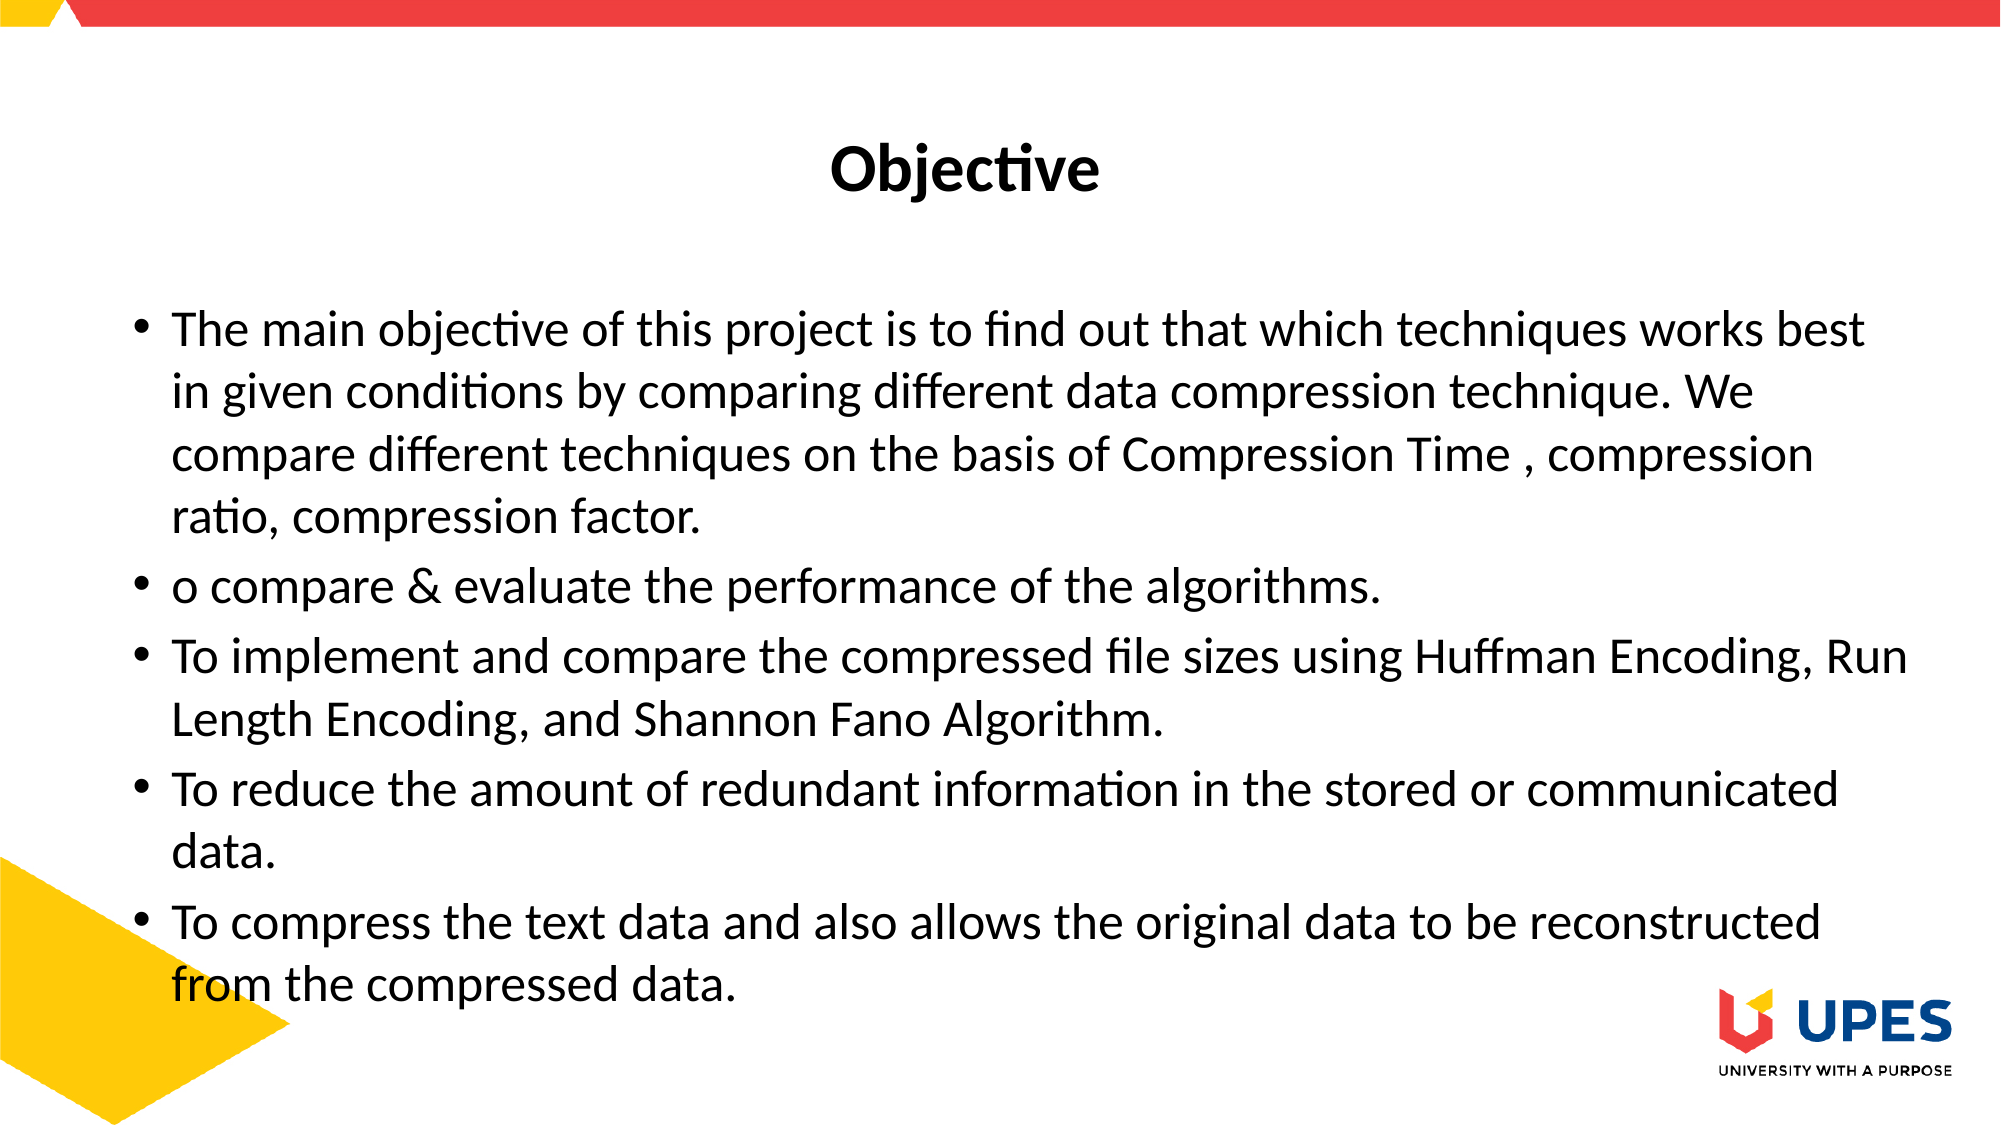

# Objective
The main objective of this project is to find out that which techniques works best in given conditions by comparing different data compression technique. We compare different techniques on the basis of Compression Time , compression ratio, compression factor.
o compare & evaluate the performance of the algorithms.
To implement and compare the compressed file sizes using Huffman Encoding, Run Length Encoding, and Shannon Fano Algorithm.
To reduce the amount of redundant information in the stored or communicated data.
To compress the text data and also allows the original data to be reconstructed from the compressed data.